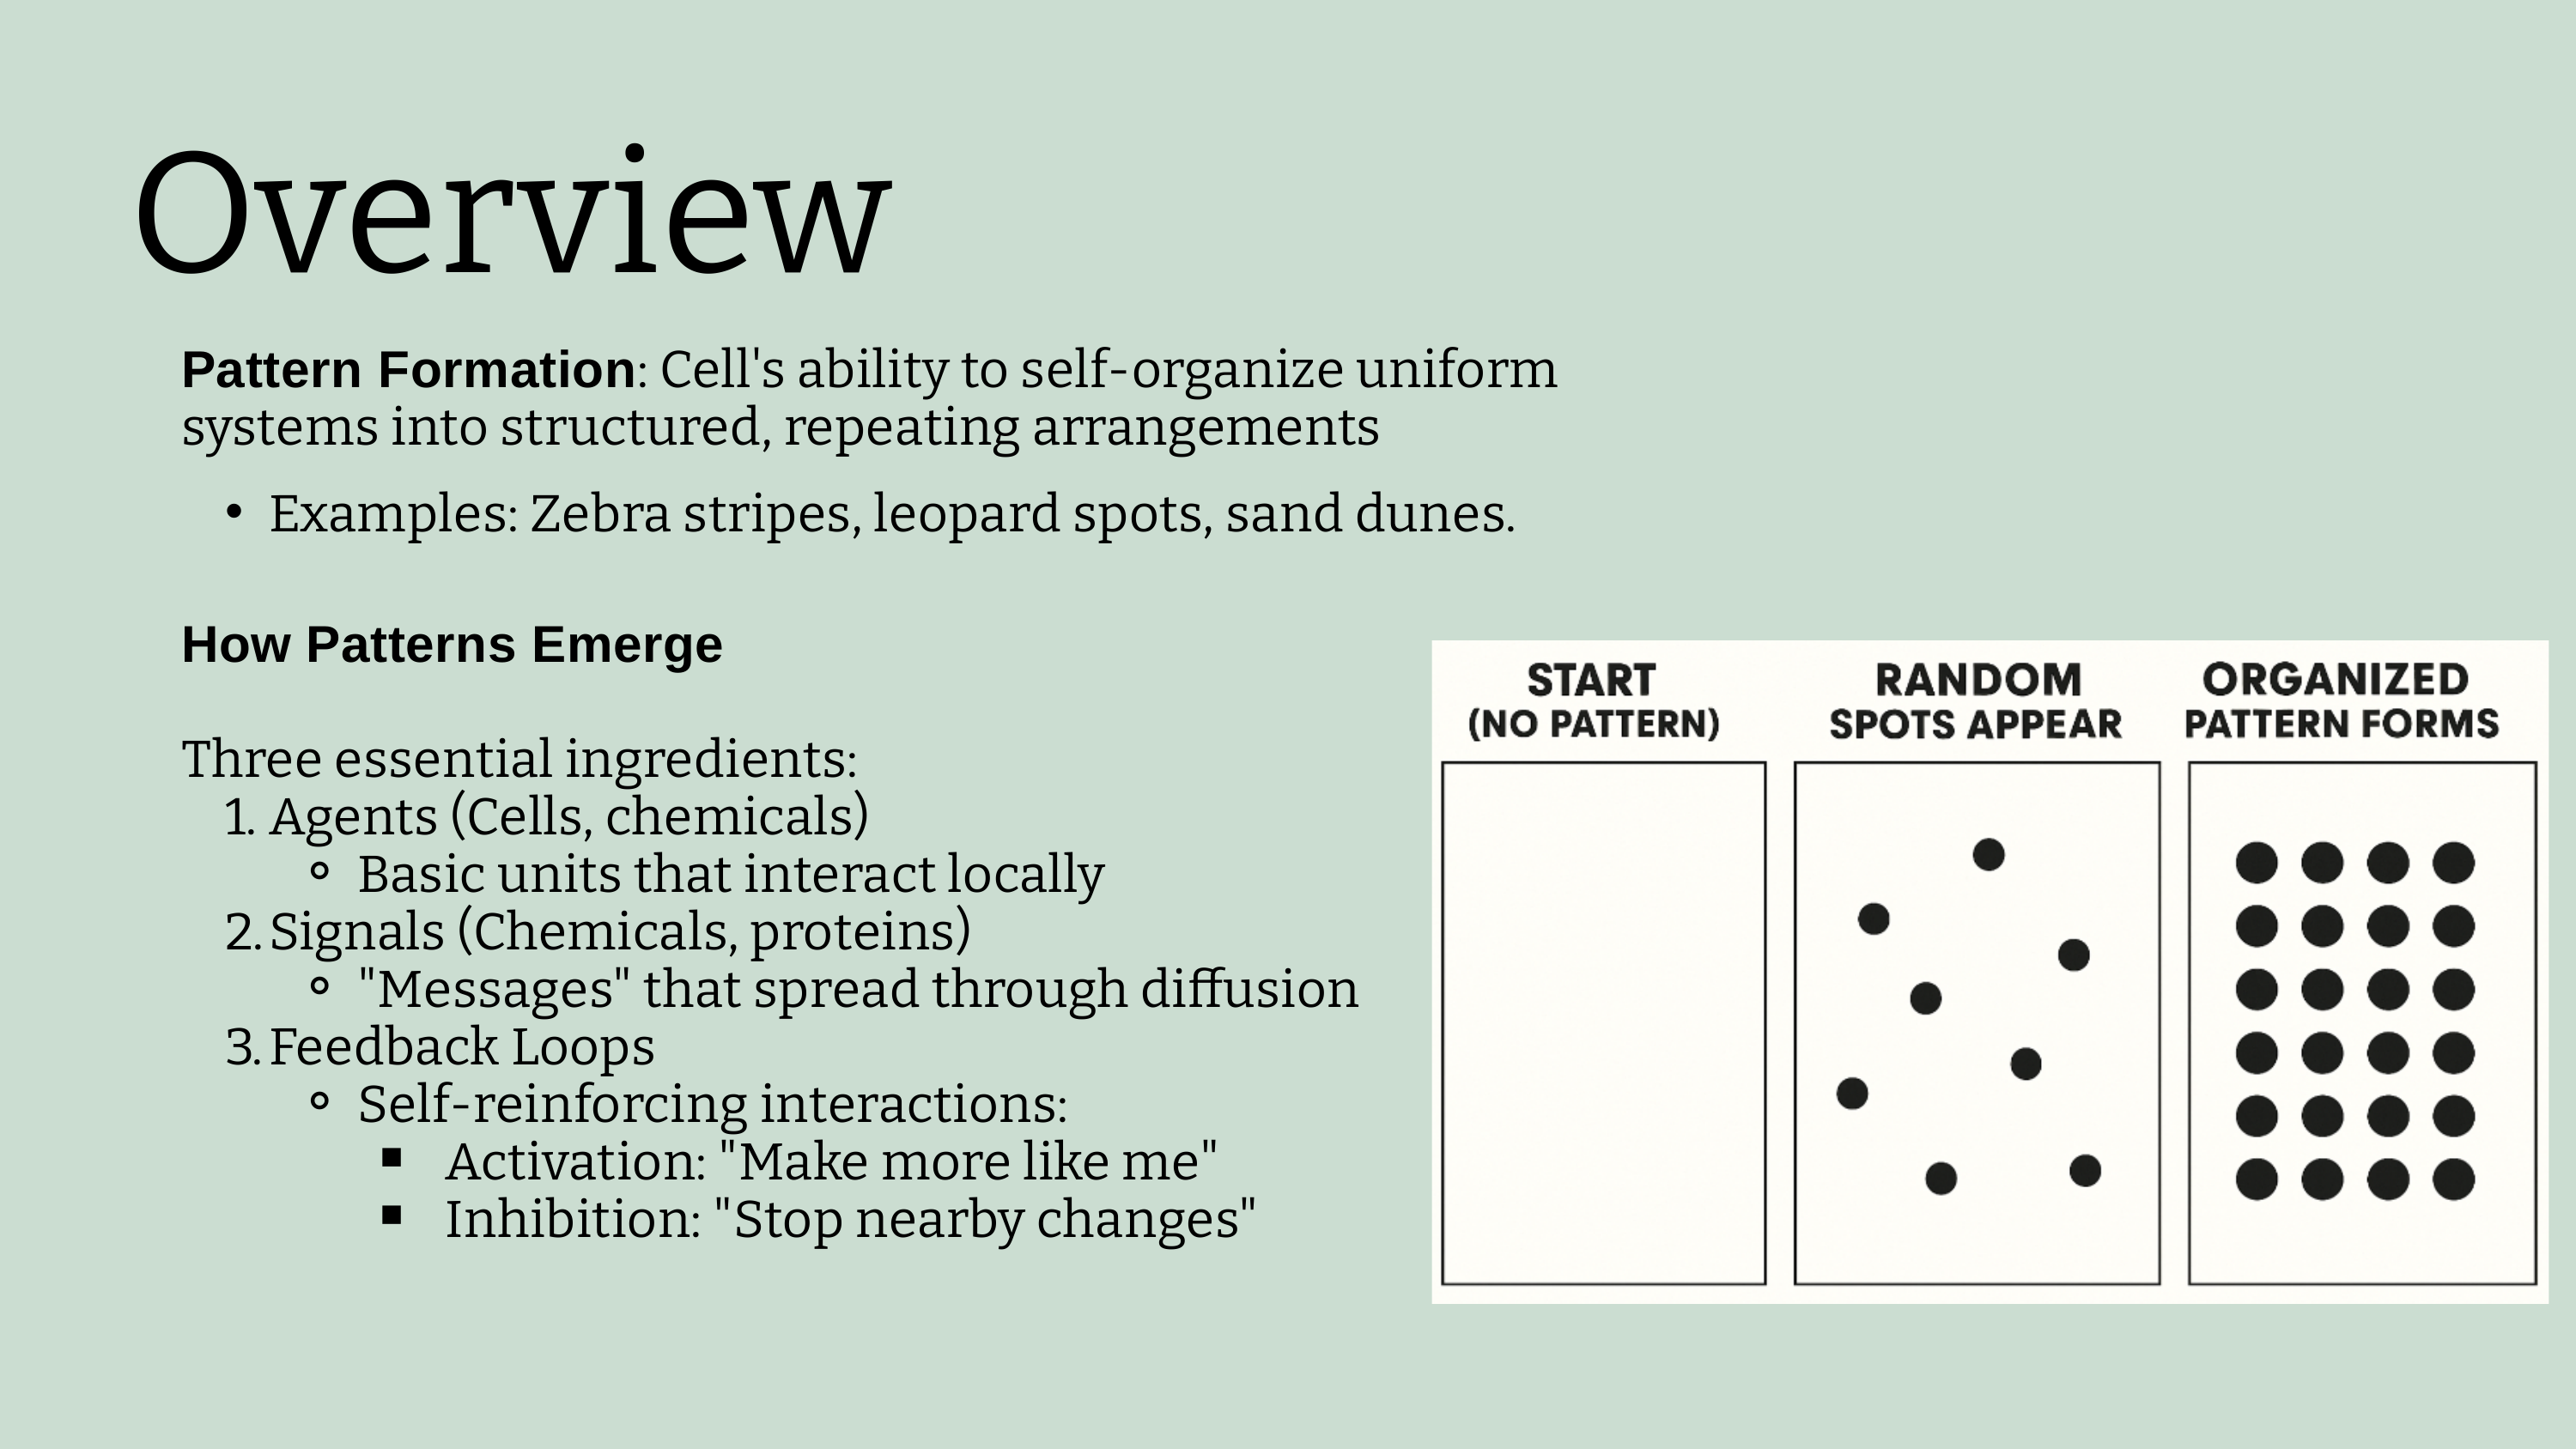

Overview
Pattern Formation: Cell's ability to self-organize uniform systems into structured, repeating arrangements
Examples: Zebra stripes, leopard spots, sand dunes.
How Patterns Emerge

Three essential ingredients:
Agents (Cells, chemicals)
Basic units that interact locally
Signals (Chemicals, proteins)
"Messages" that spread through diffusion
Feedback Loops
Self-reinforcing interactions:
Activation: "Make more like me"
Inhibition: "Stop nearby changes"